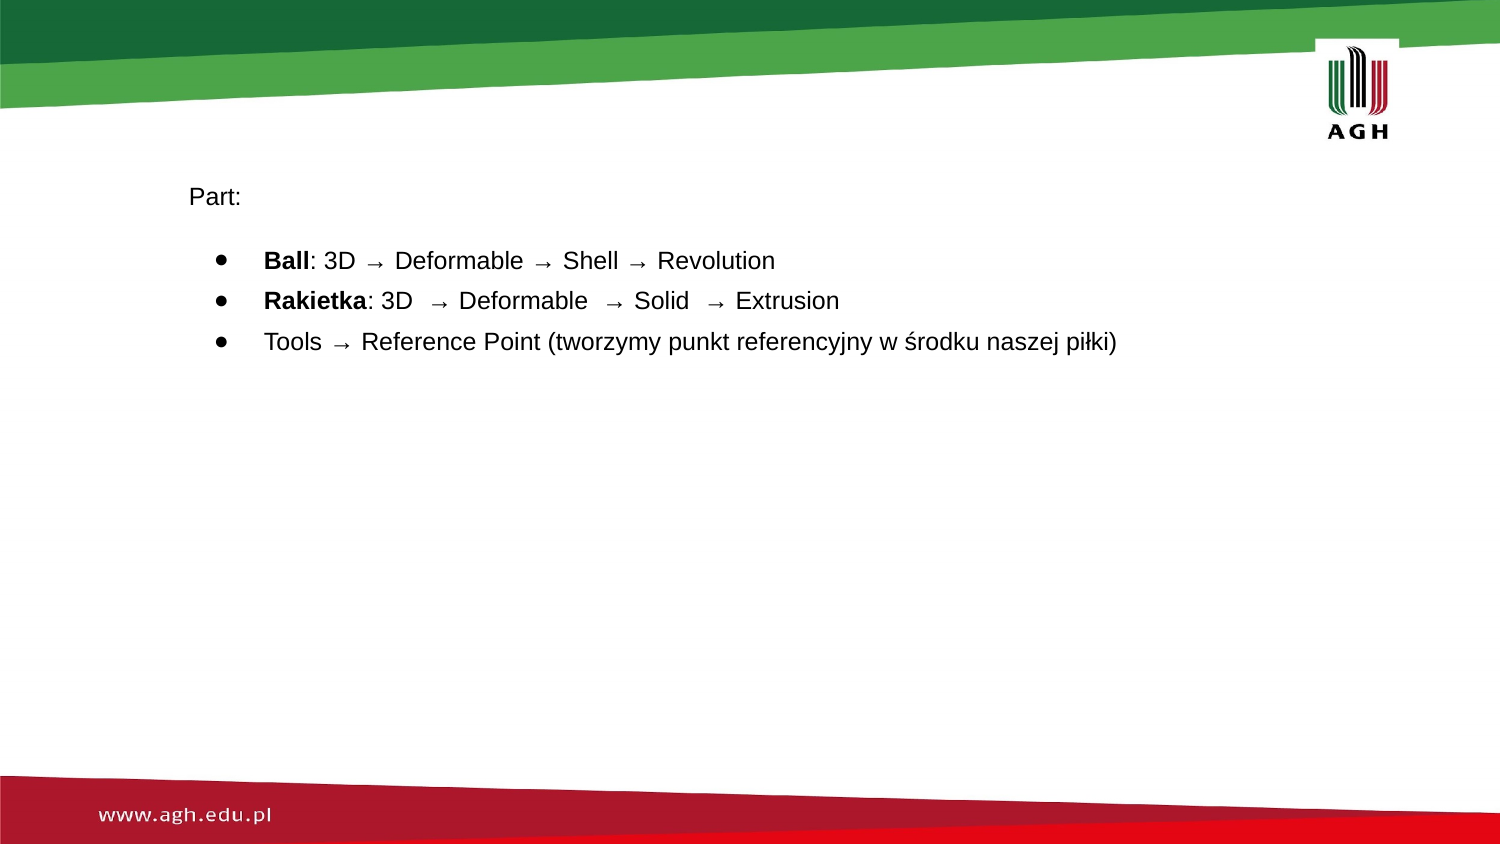

Part:
Ball: 3D → Deformable → Shell → Revolution
Rakietka: 3D  → Deformable  → Solid  → Extrusion
Tools → Reference Point (tworzymy punkt referencyjny w środku naszej piłki)